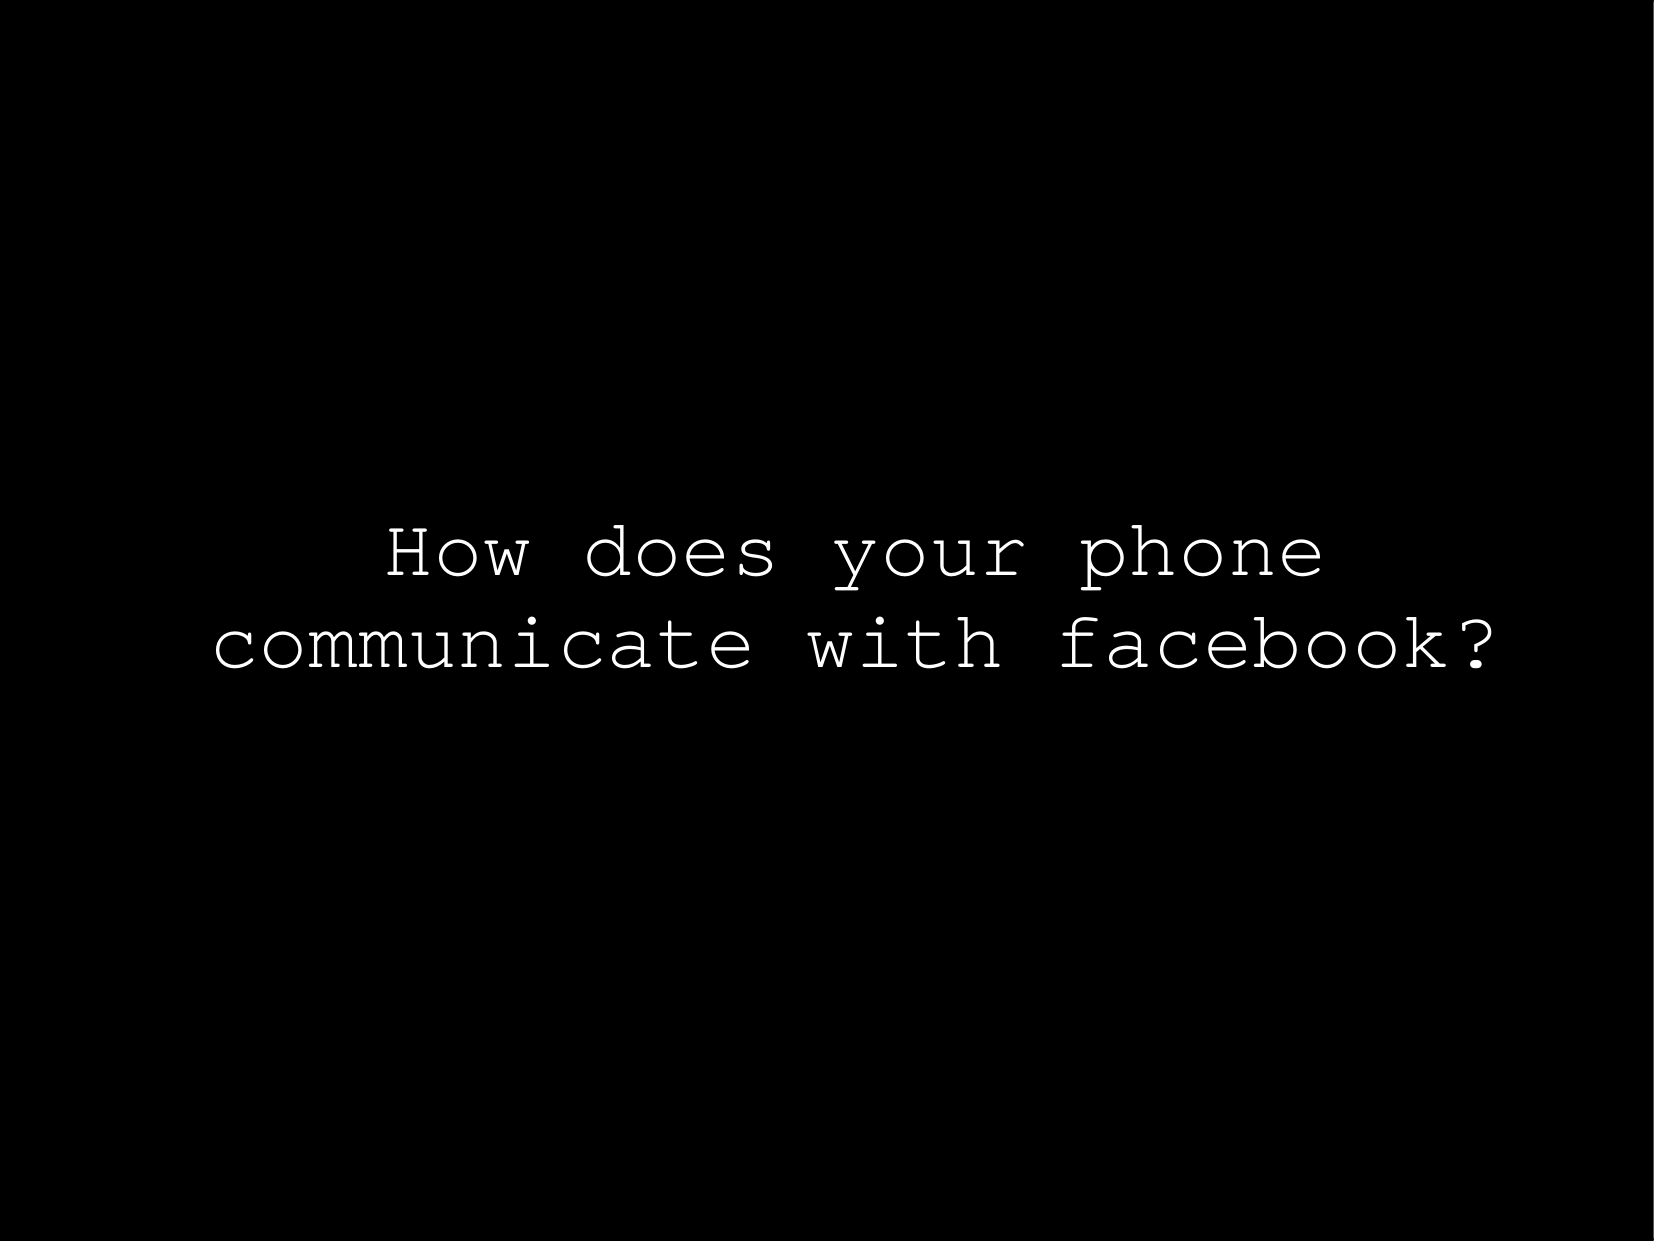

How does your phone communicate with facebook?